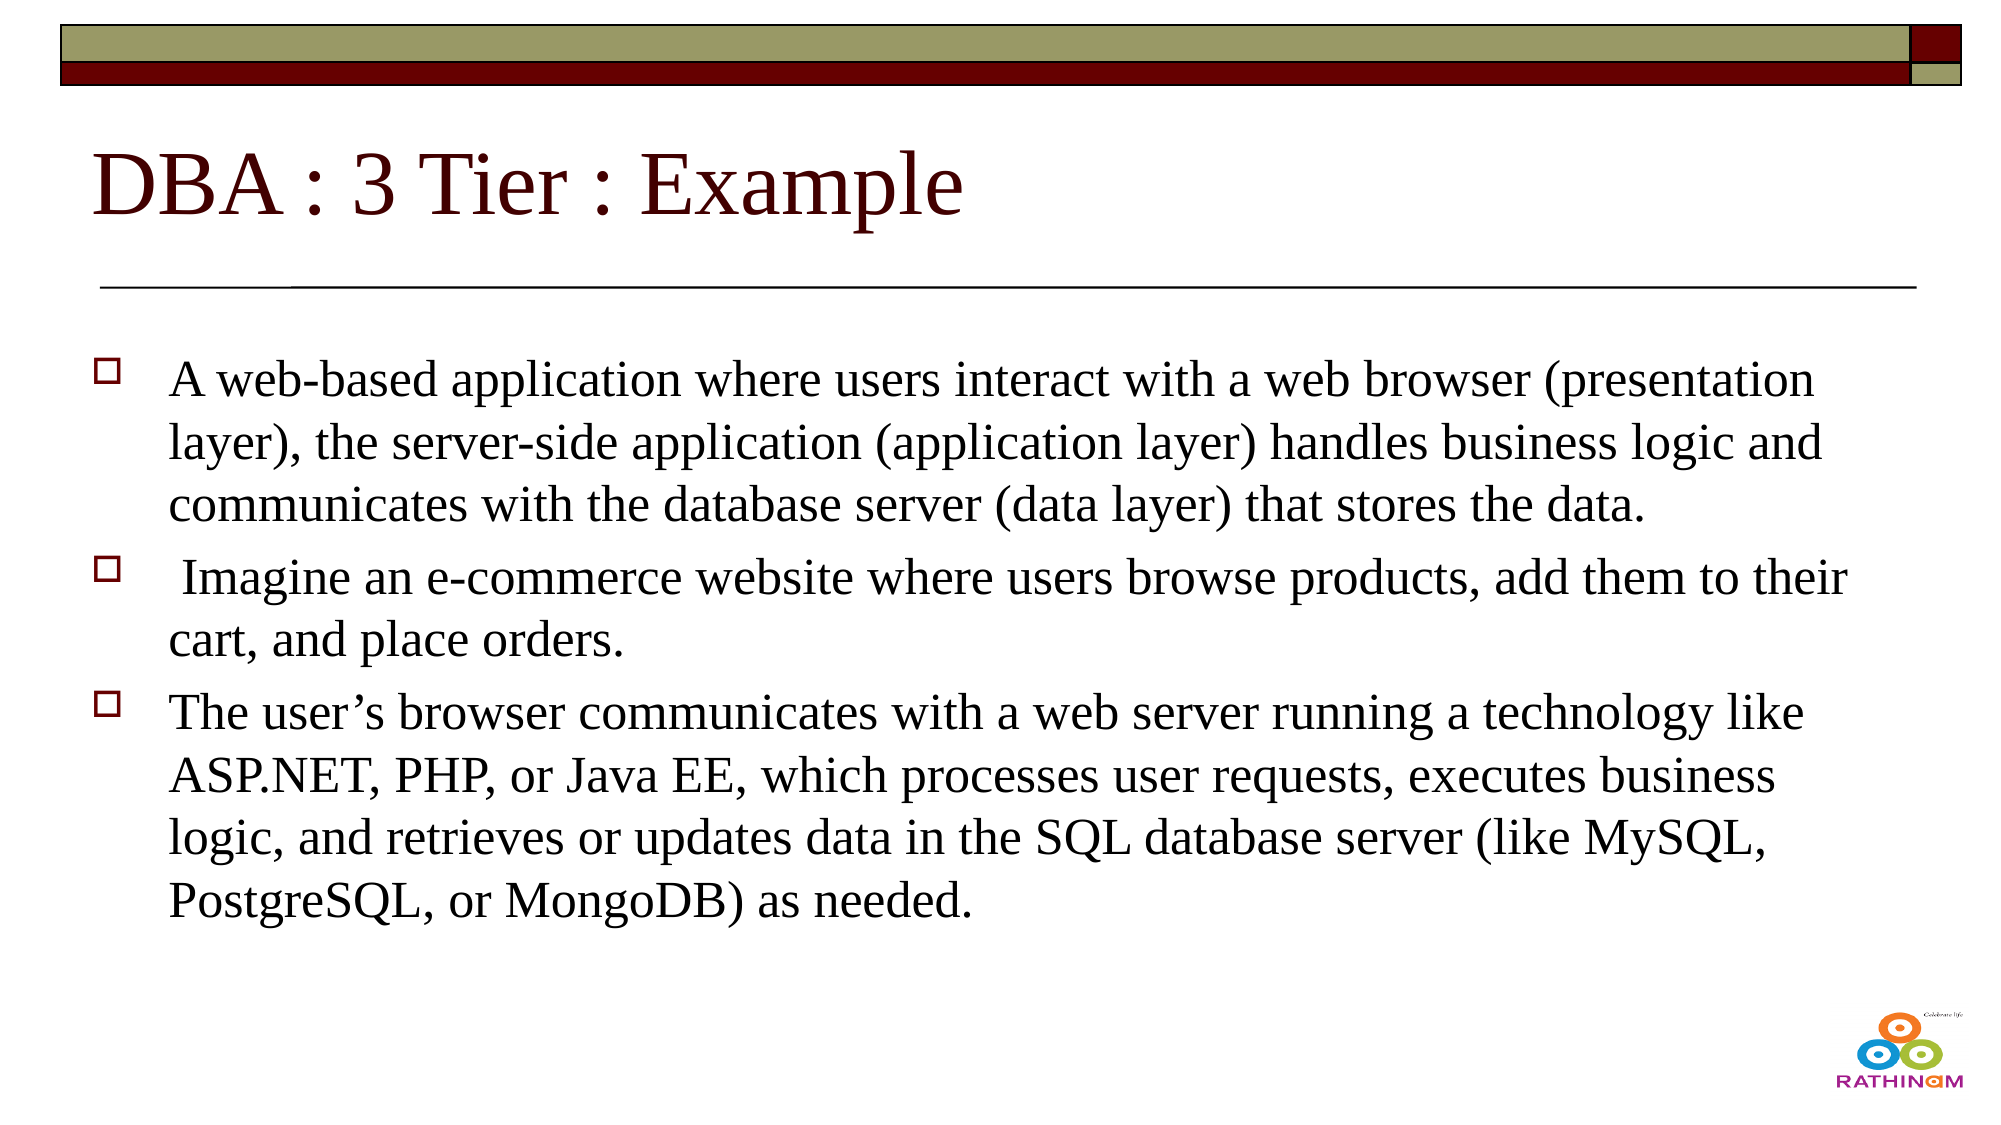

# DBA : 3 Tier : Example
A web-based application where users interact with a web browser (presentation layer), the server-side application (application layer) handles business logic and communicates with the database server (data layer) that stores the data.
 Imagine an e-commerce website where users browse products, add them to their cart, and place orders.
The user’s browser communicates with a web server running a technology like ASP.NET, PHP, or Java EE, which processes user requests, executes business logic, and retrieves or updates data in the SQL database server (like MySQL, PostgreSQL, or MongoDB) as needed.